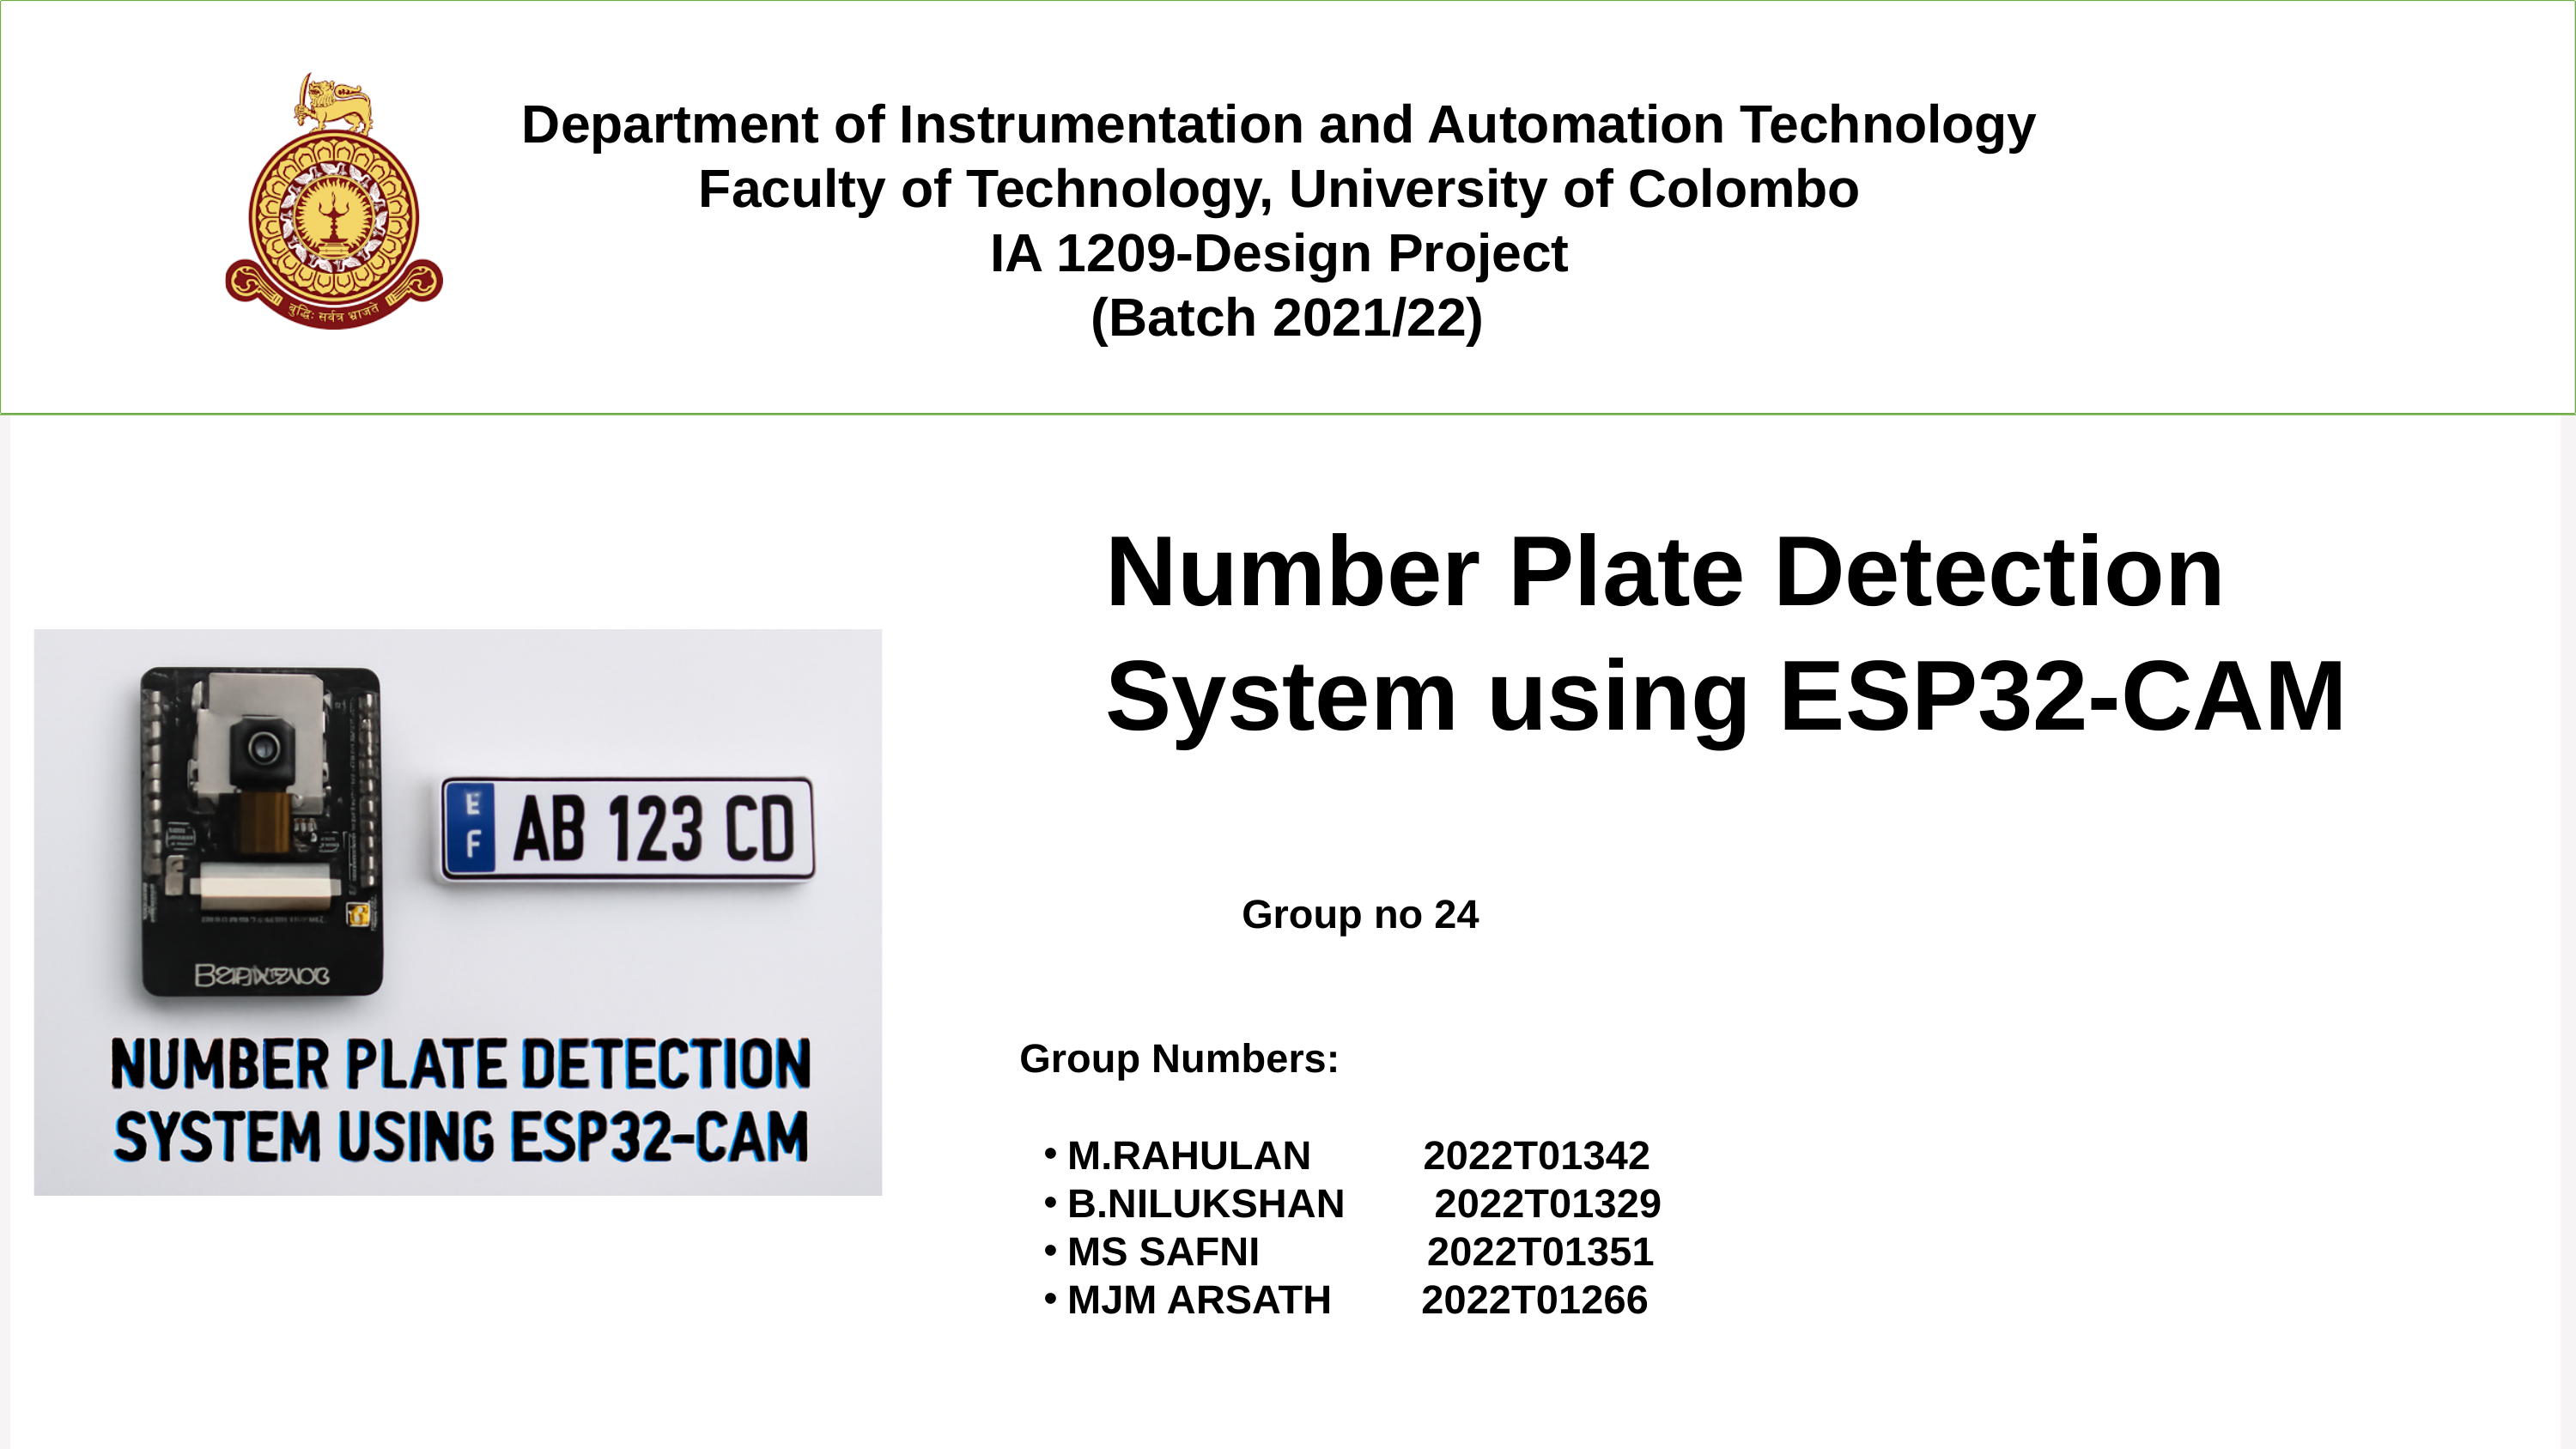

Department of Instrumentation and Automation Technology
Faculty of Technology, University of Colombo
IA 1209-Design Project
(Batch 2021/22)
Number Plate Detection System using ESP32-CAM

Group no 24

Group Numbers:

M.RAHULAN          2022T01342
B.NILUKSHAN        2022T01329
MS SAFNI               2022T01351
MJM ARSATH        2022T01266